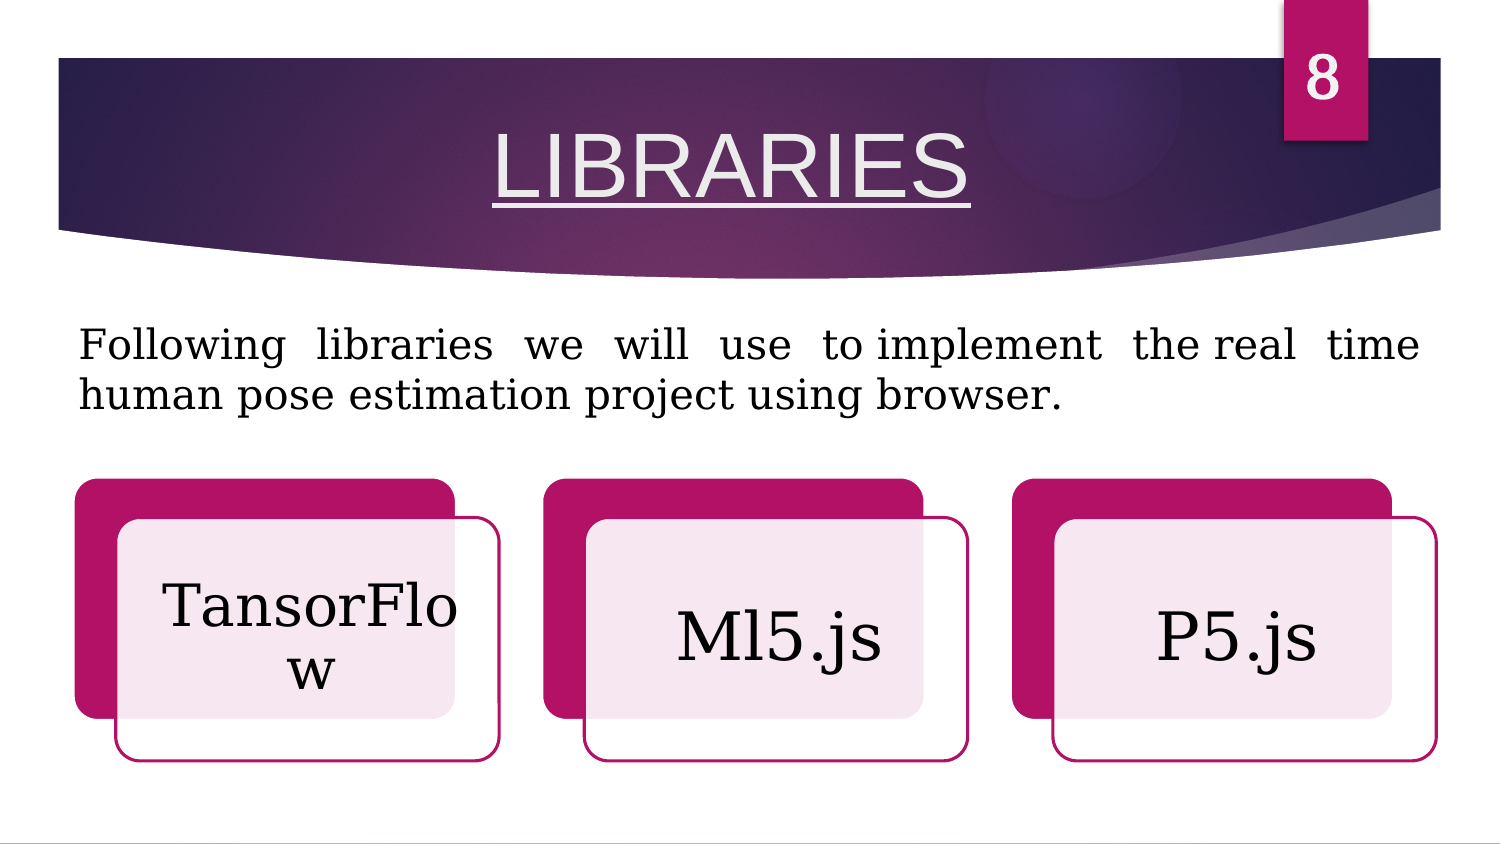

8
# LIBRARIES
Following libraries we will use to implement the real time human pose estimation project using browser.
TansorFlow
Ml5.js
P5.js